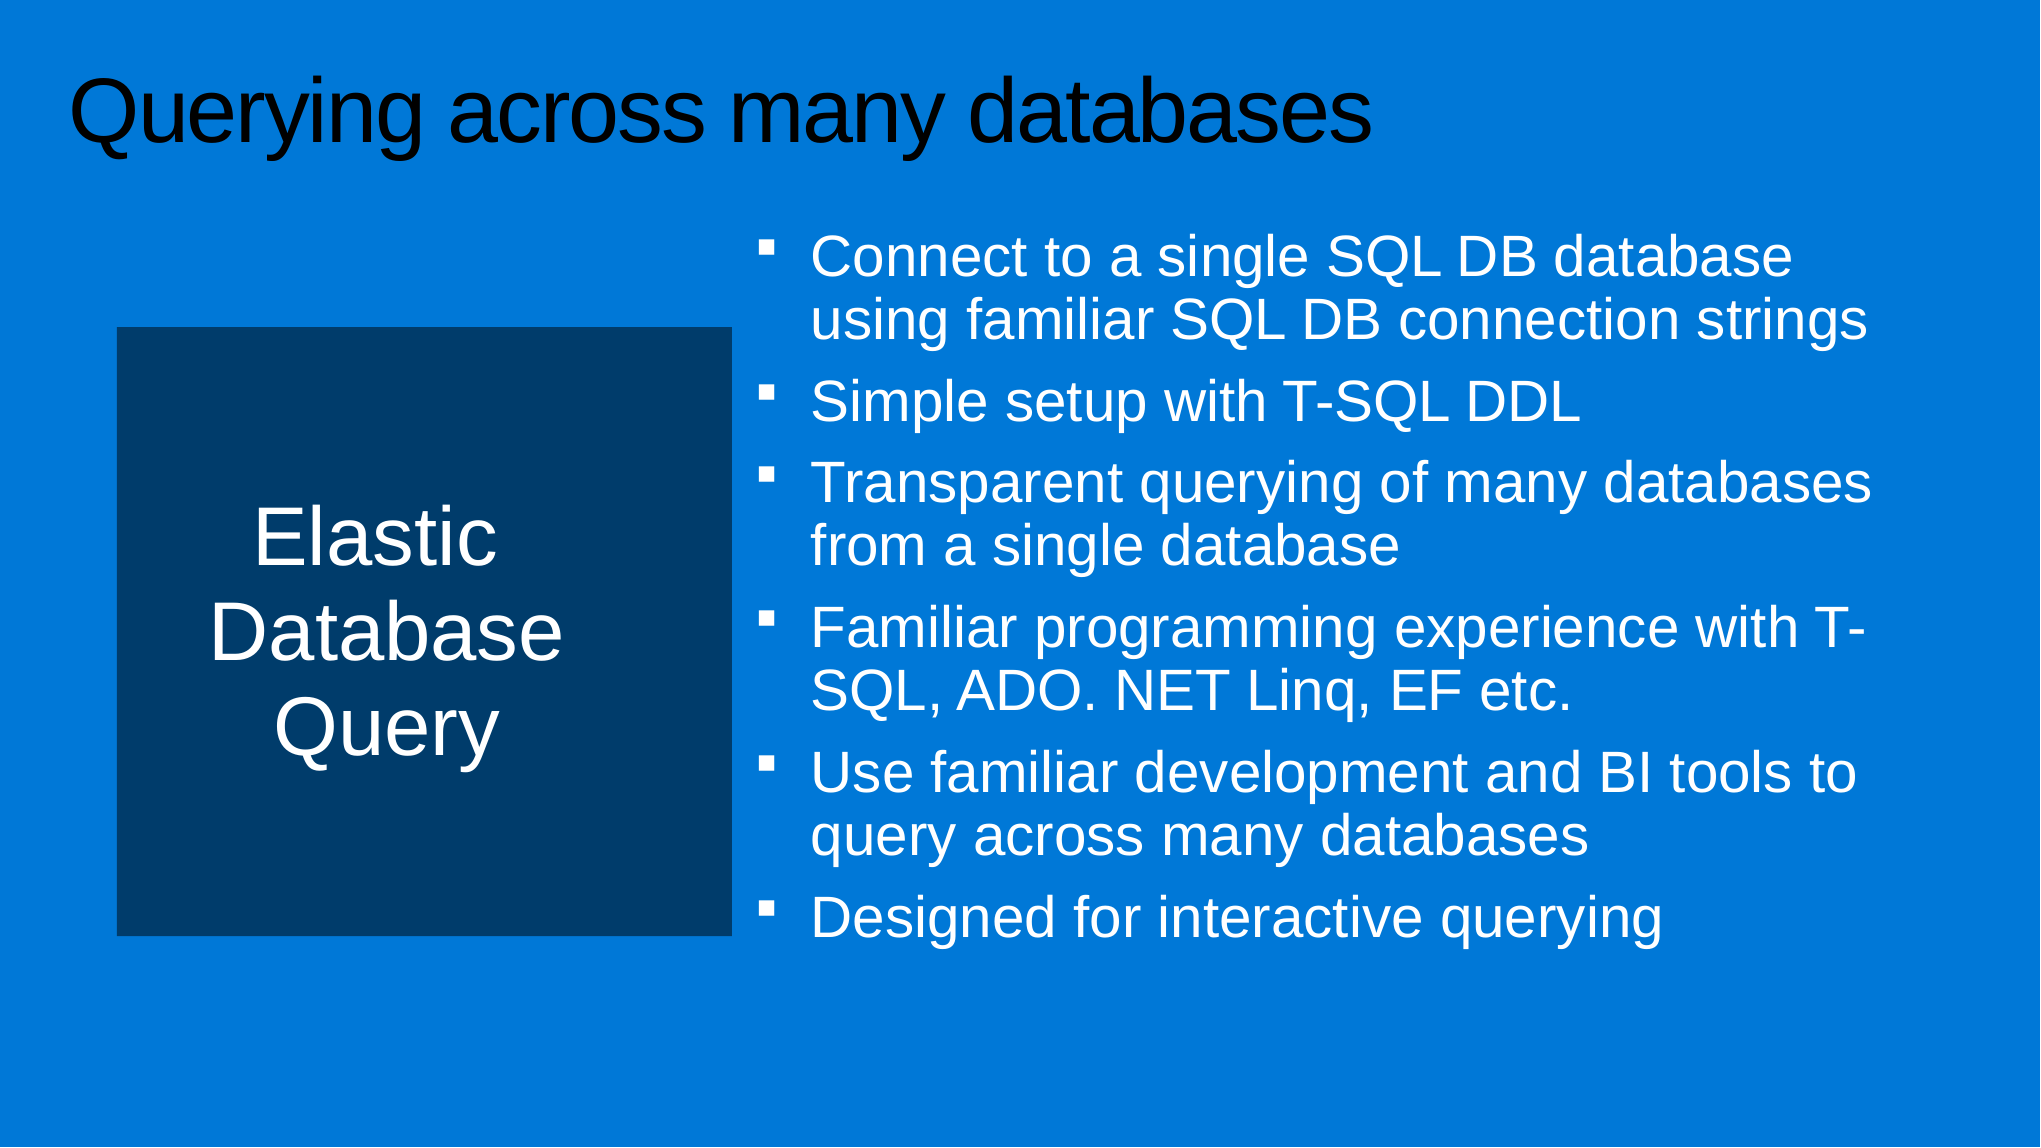

# Querying across many databases
Connect to a single SQL DB database using familiar SQL DB connection strings
Simple setup with T-SQL DDL
Transparent querying of many databases from a single database
Familiar programming experience with T-SQL, ADO. NET Linq, EF etc.
Use familiar development and BI tools to query across many databases
Designed for interactive querying

Elastic
Database Query